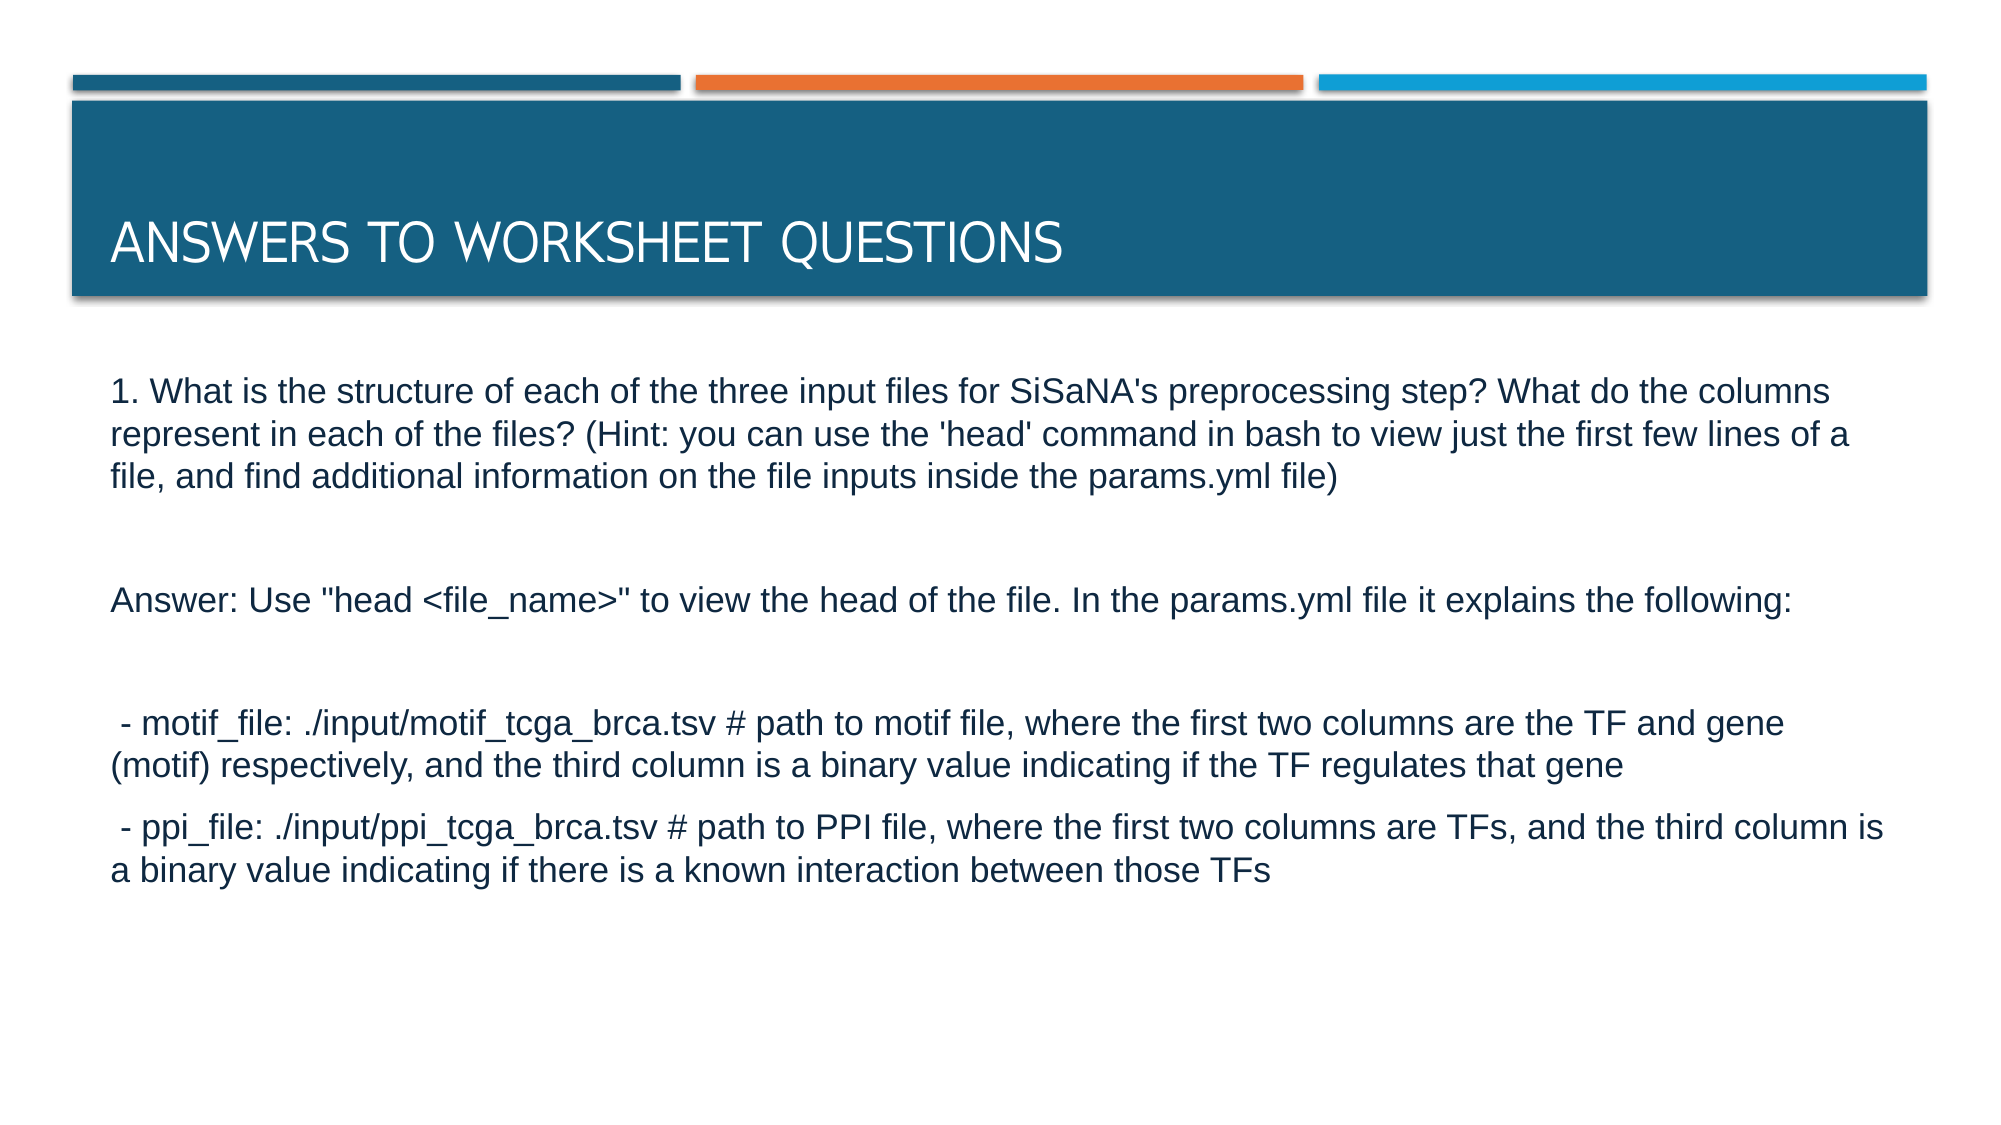

# Answers to worksheet questions
1. What is the structure of each of the three input files for SiSaNA's preprocessing step? What do the columns represent in each of the files? (Hint: you can use the 'head' command in bash to view just the first few lines of a file, and find additional information on the file inputs inside the params.yml file)

Answer: Use "head <file_name>" to view the head of the file. In the params.yml file it explains the following:

 - motif_file: ./input/motif_tcga_brca.tsv # path to motif file, where the first two columns are the TF and gene (motif) respectively, and the third column is a binary value indicating if the TF regulates that gene
 - ppi_file: ./input/ppi_tcga_brca.tsv # path to PPI file, where the first two columns are TFs, and the third column is a binary value indicating if there is a known interaction between those TFs